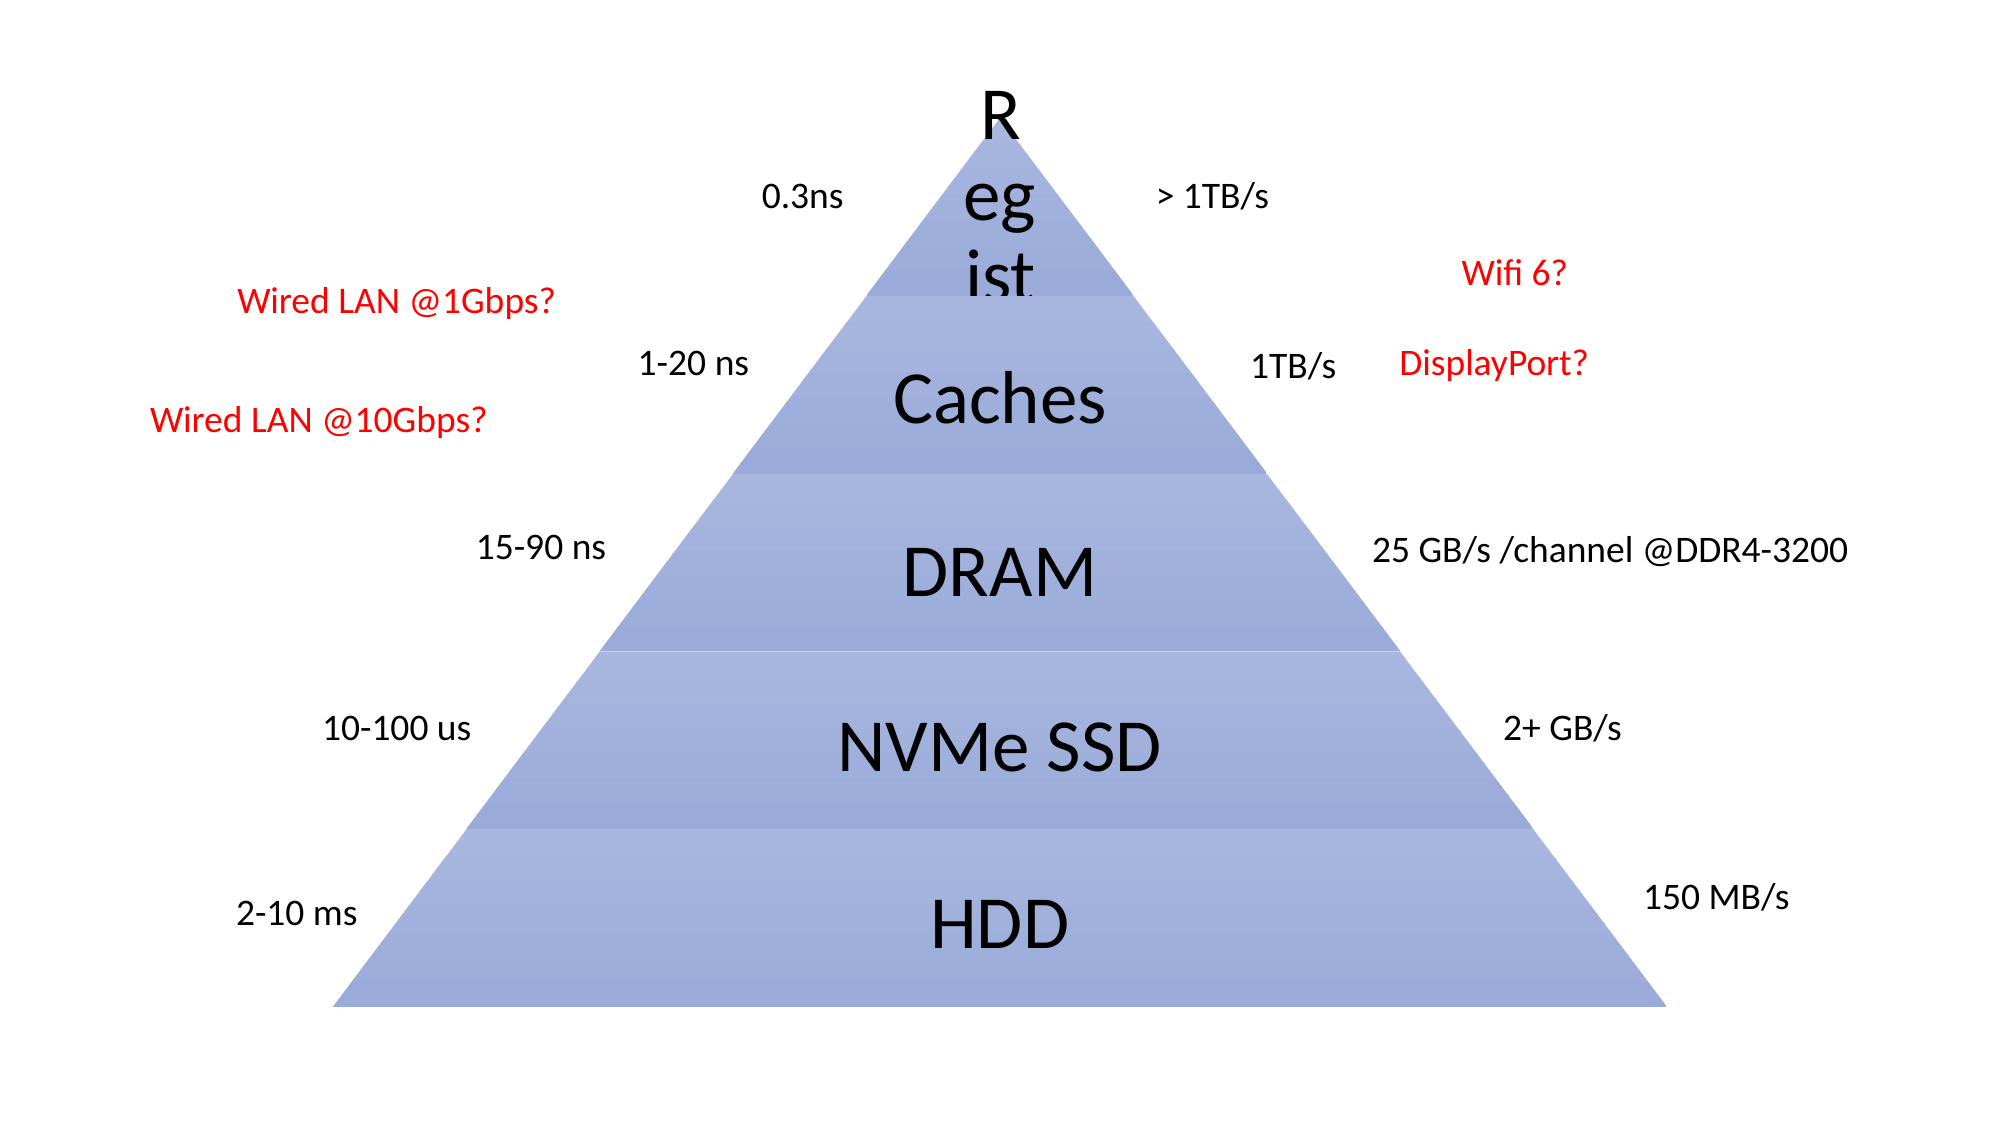

Register
Caches
DRAM
NVMe SSD
HDD
0.3ns
> 1TB/s
Wifi 6?
Wired LAN @1Gbps?
1-20 ns
DisplayPort?
1TB/s
Wired LAN @10Gbps?
15-90 ns
25 GB/s /channel @DDR4-3200
10-100 us
2+ GB/s
150 MB/s
2-10 ms